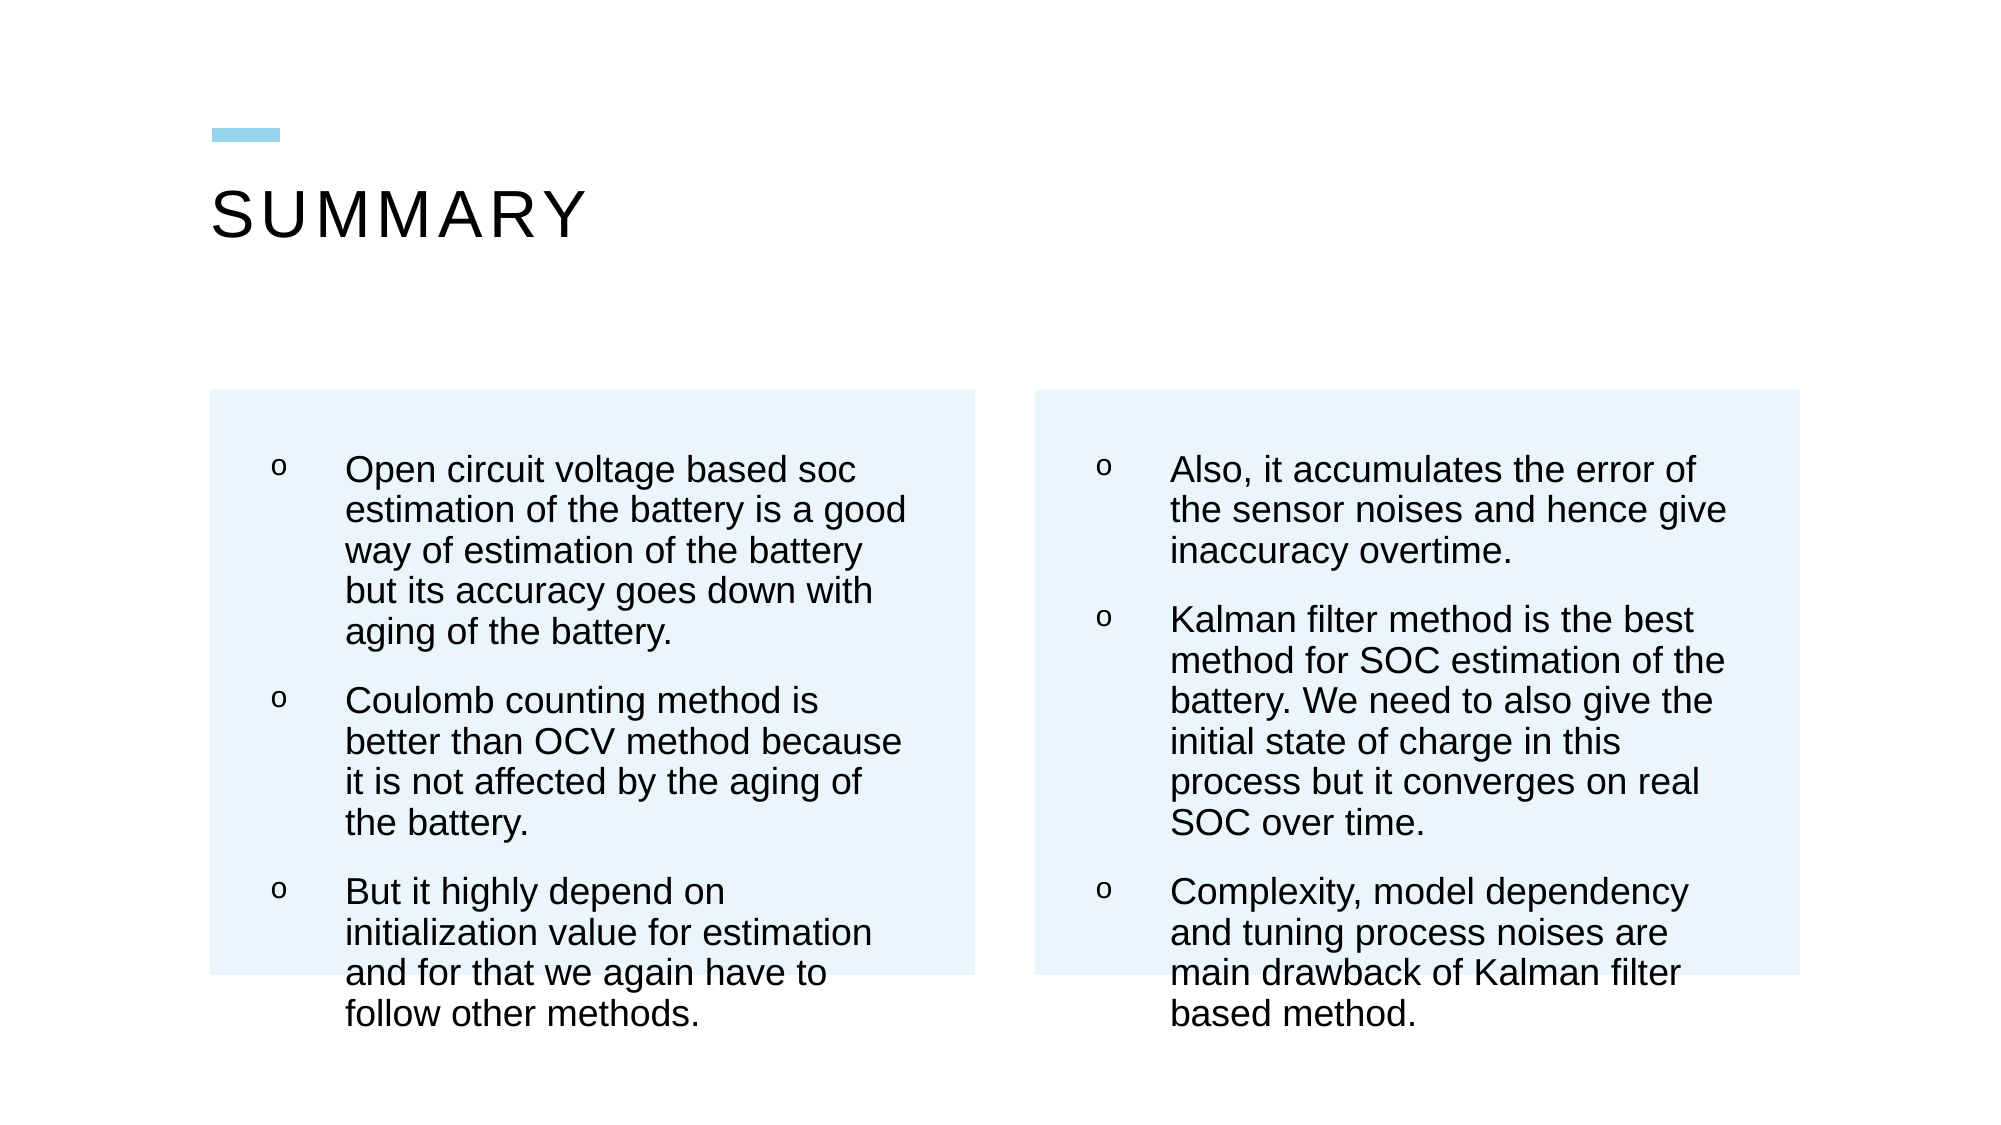

# summary
Open circuit voltage based soc estimation of the battery is a good way of estimation of the battery but its accuracy goes down with aging of the battery.
Coulomb counting method is better than OCV method because it is not affected by the aging of the battery.
But it highly depend on initialization value for estimation and for that we again have to follow other methods.
Also, it accumulates the error of the sensor noises and hence give inaccuracy overtime.
Kalman filter method is the best method for SOC estimation of the battery. We need to also give the initial state of charge in this process but it converges on real SOC over time.
Complexity, model dependency and tuning process noises are main drawback of Kalman filter based method.